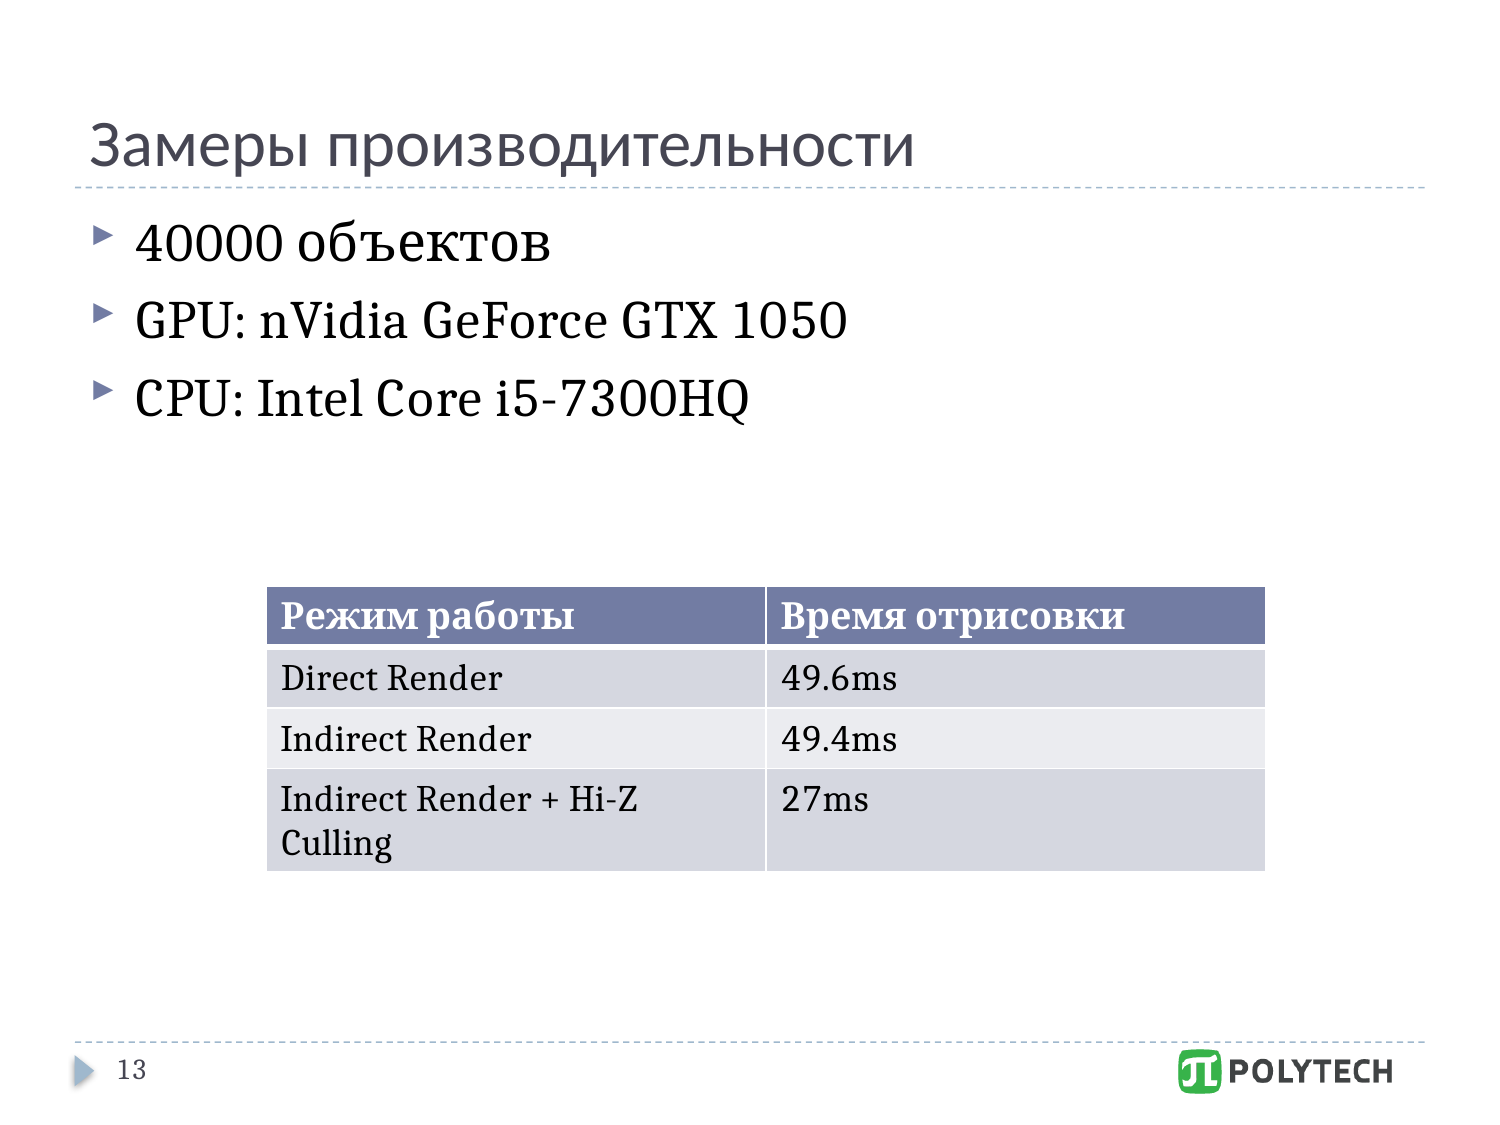

# Замеры производительности
40000 объектов
GPU: nVidia GeForce GTX 1050
CPU: Intel Core i5-7300HQ

| Режим работы | Время отрисовки |
| --- | --- |
| Direct Render | 49.6ms |
| Indirect Render | 49.4ms |
| Indirect Render + Hi-Z Culling | 27ms |
13